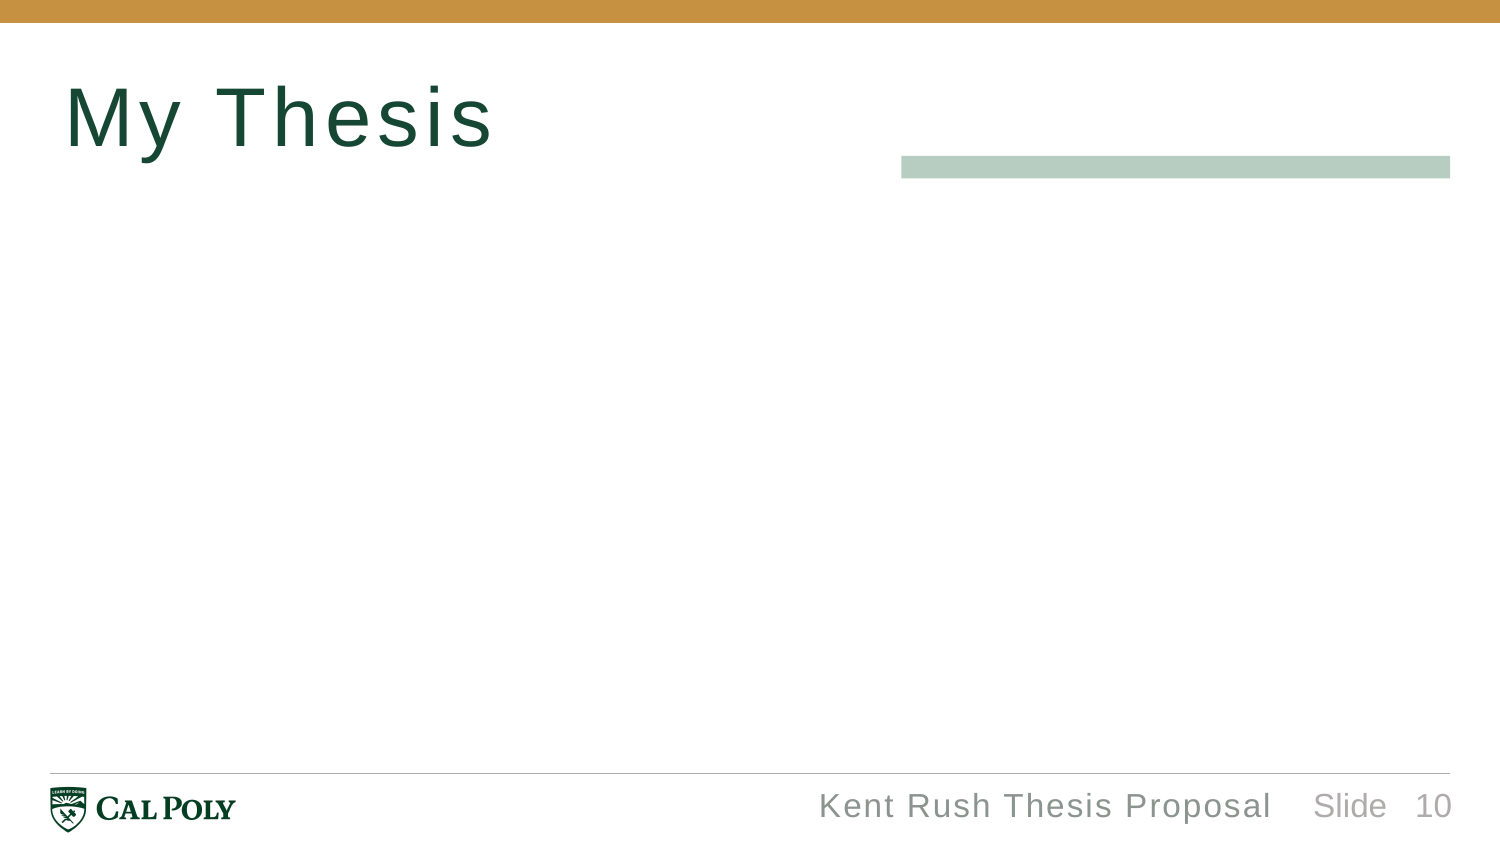

# My Thesis

Kent Rush Thesis Proposal
Slide   10